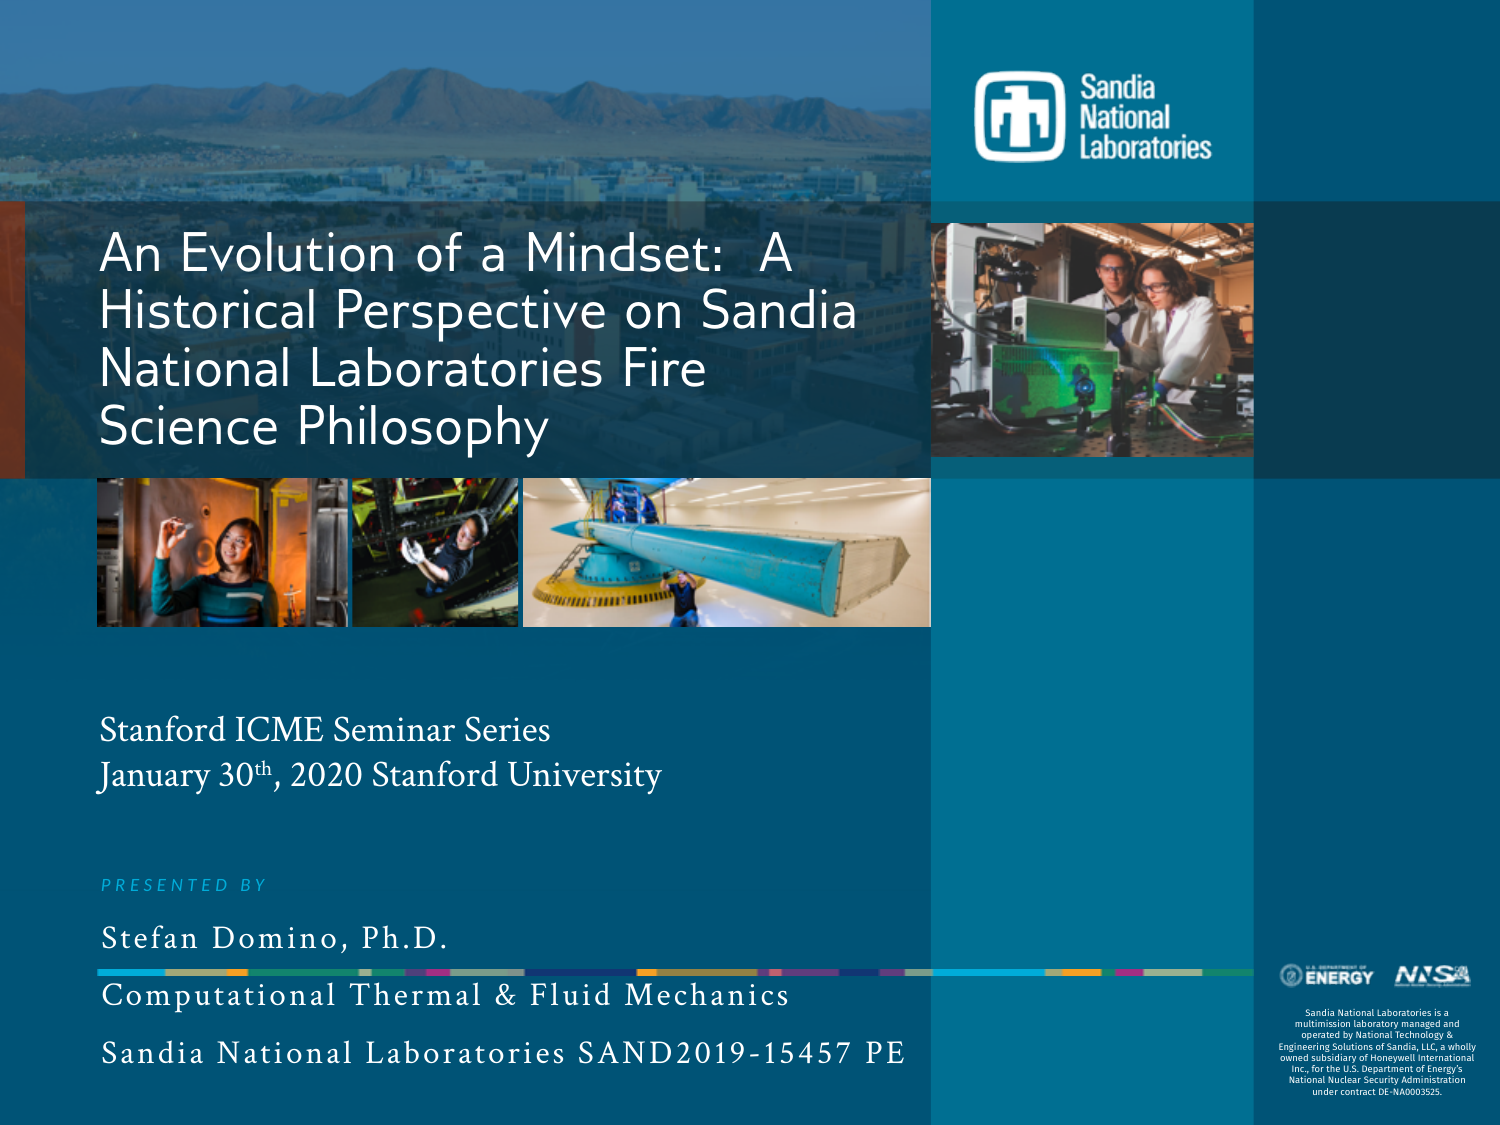

An Evolution of a Mindset:  A Historical Perspective on Sandia National Laboratories Fire Science Philosophy
Stanford ICME Seminar Series
January 30th, 2020 Stanford University
Stefan Domino, Ph.D.
Computational Thermal & Fluid Mechanics
Sandia National Laboratories SAND2019-15457 PE

1